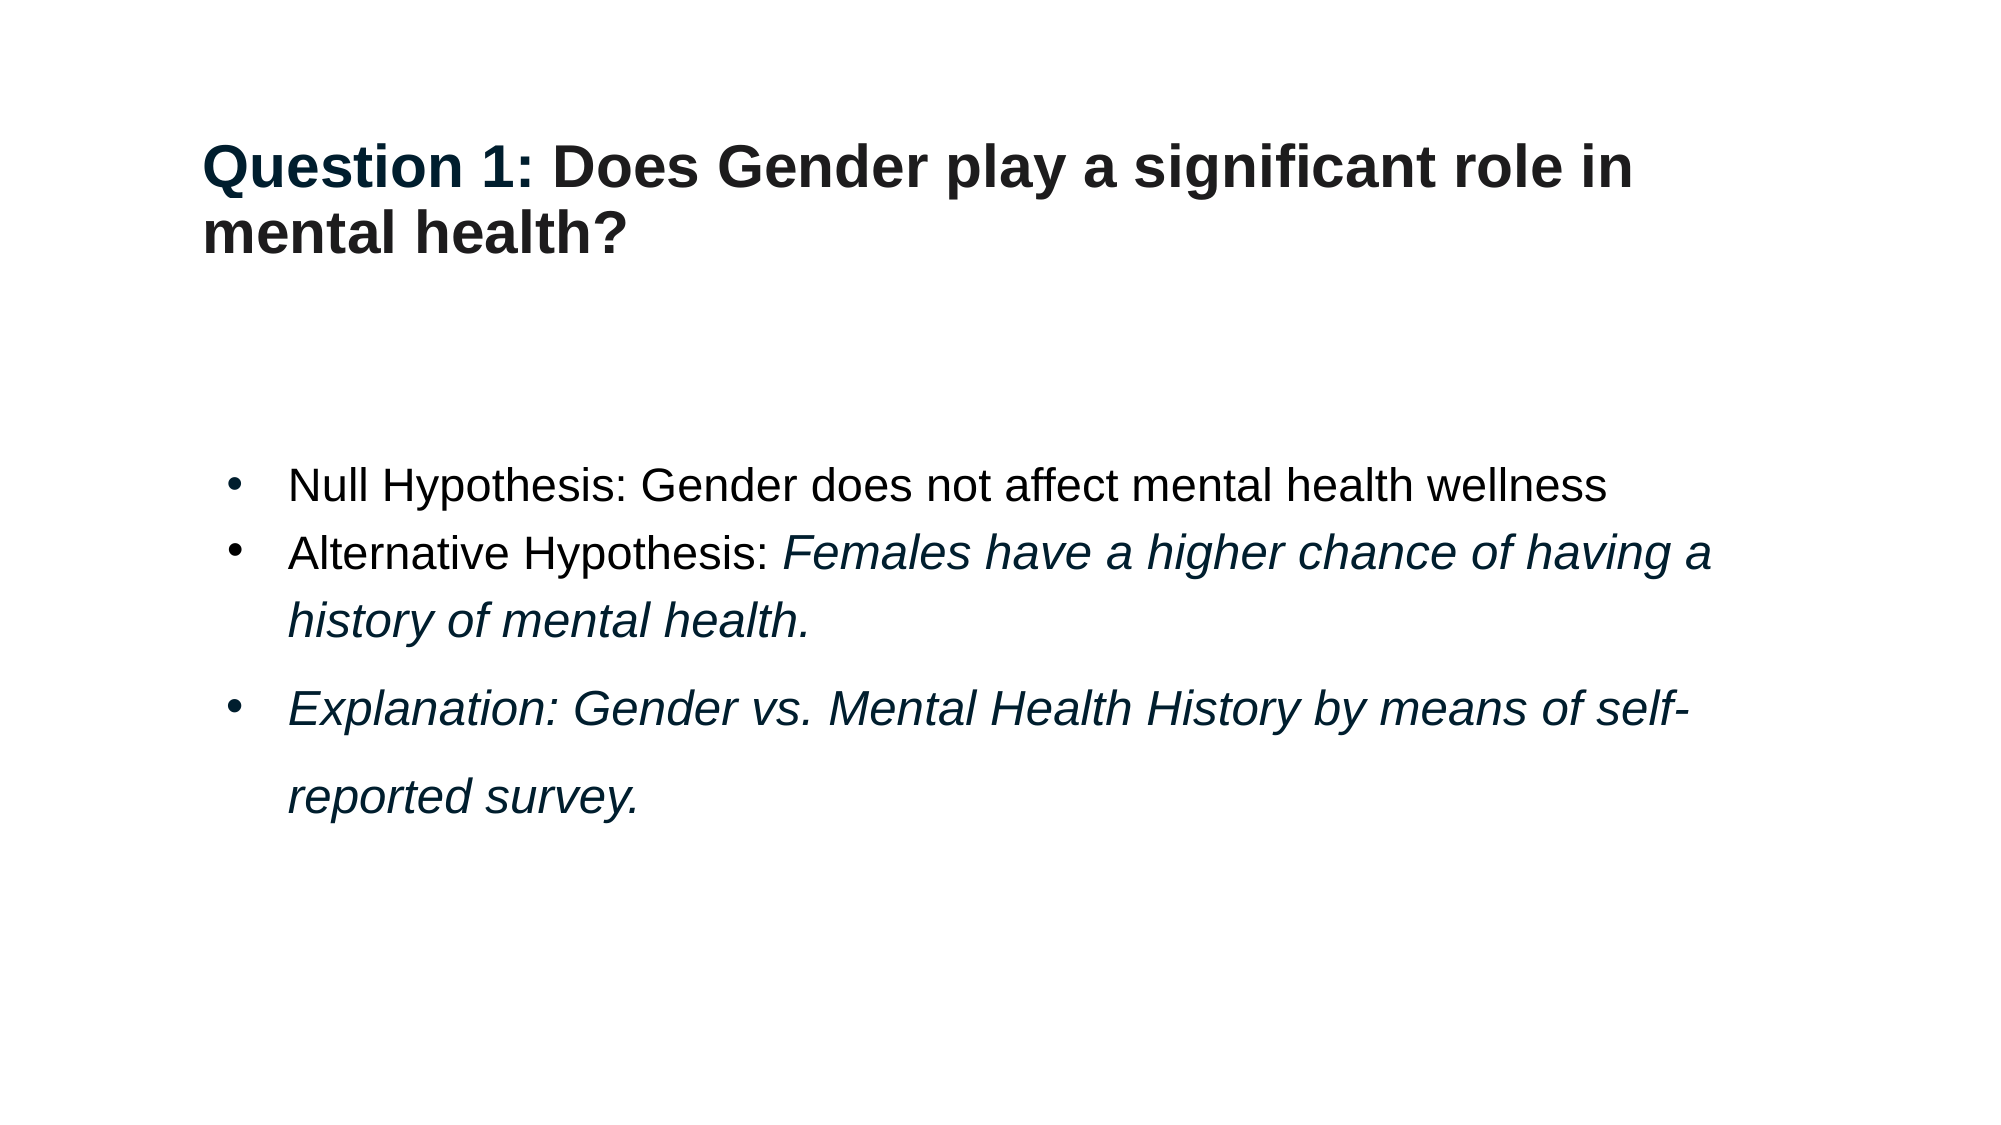

# Question 1: Does Gender play a significant role in mental health?
Null Hypothesis: Gender does not affect mental health wellness
Alternative Hypothesis: Females have a higher chance of having a history of mental health.
Explanation: Gender vs. Mental Health History by means of self-reported survey.